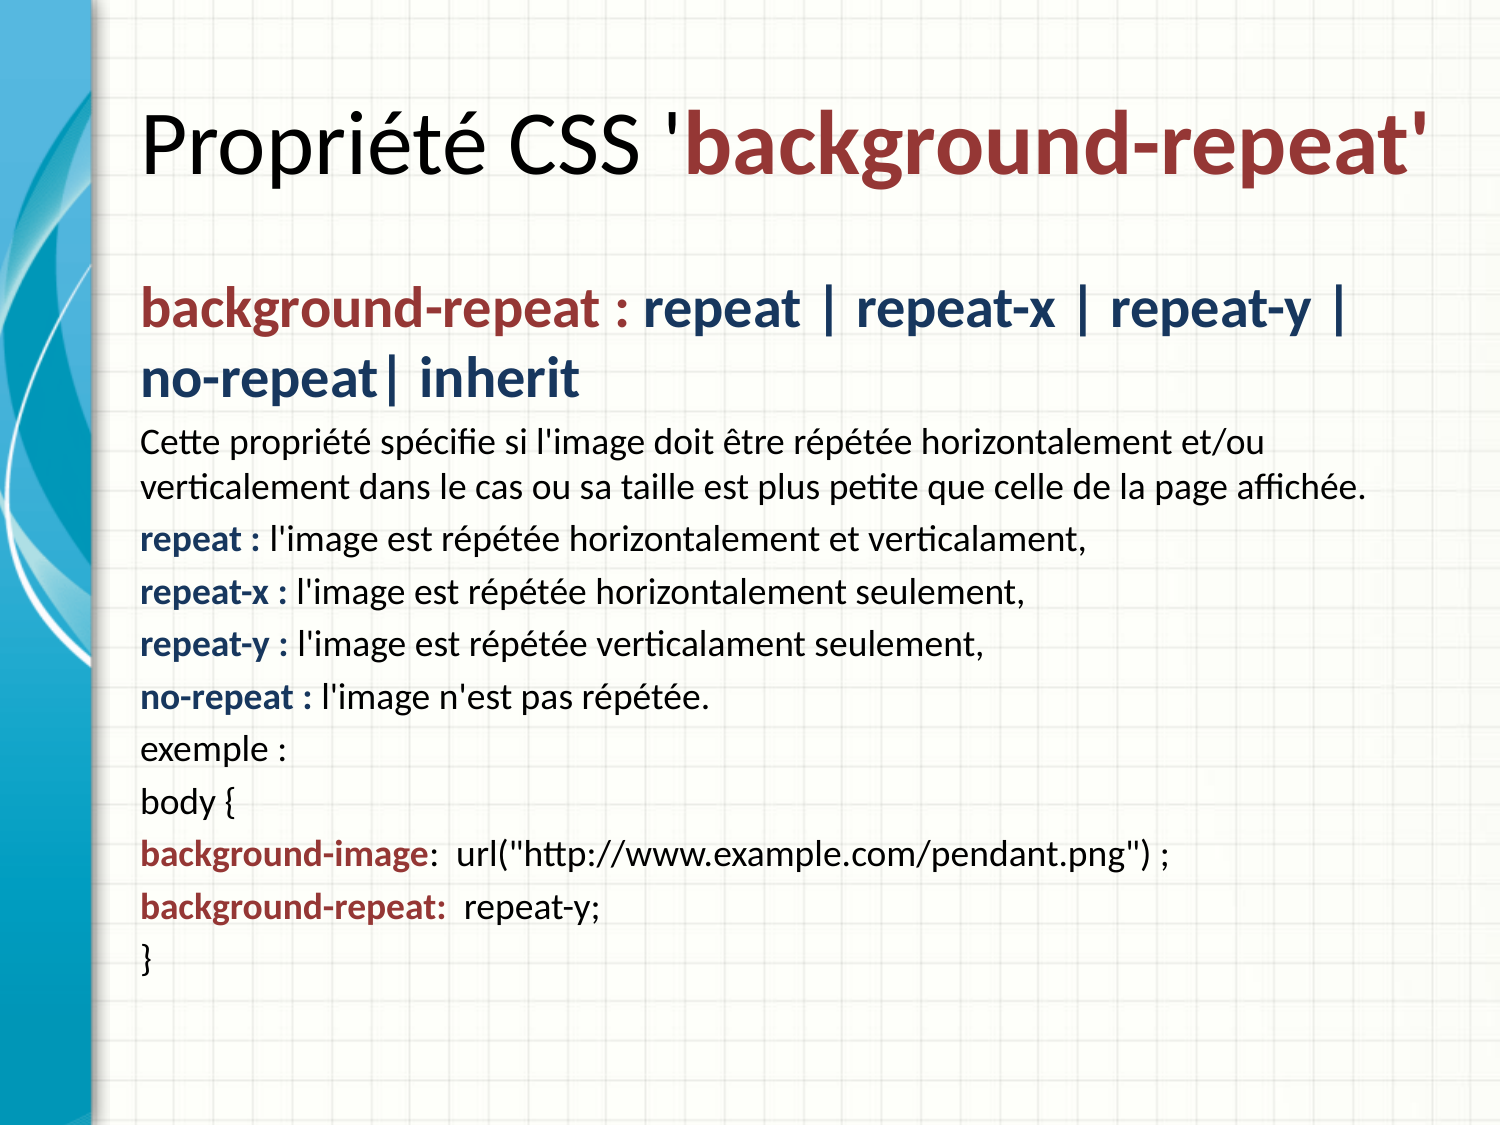

# Propriété CSS 'background-repeat'
background-repeat : repeat | repeat-x | repeat-y | no-repeat| inherit
Cette propriété spécifie si l'image doit être répétée horizontalement et/ou verticalement dans le cas ou sa taille est plus petite que celle de la page affichée.
repeat : l'image est répétée horizontalement et verticalament,
repeat-x : l'image est répétée horizontalement seulement,
repeat-y : l'image est répétée verticalament seulement,
no-repeat : l'image n'est pas répétée.
exemple :
body {
background-image:  url("http://www.example.com/pendant.png") ;
background-repeat:  repeat-y;
}